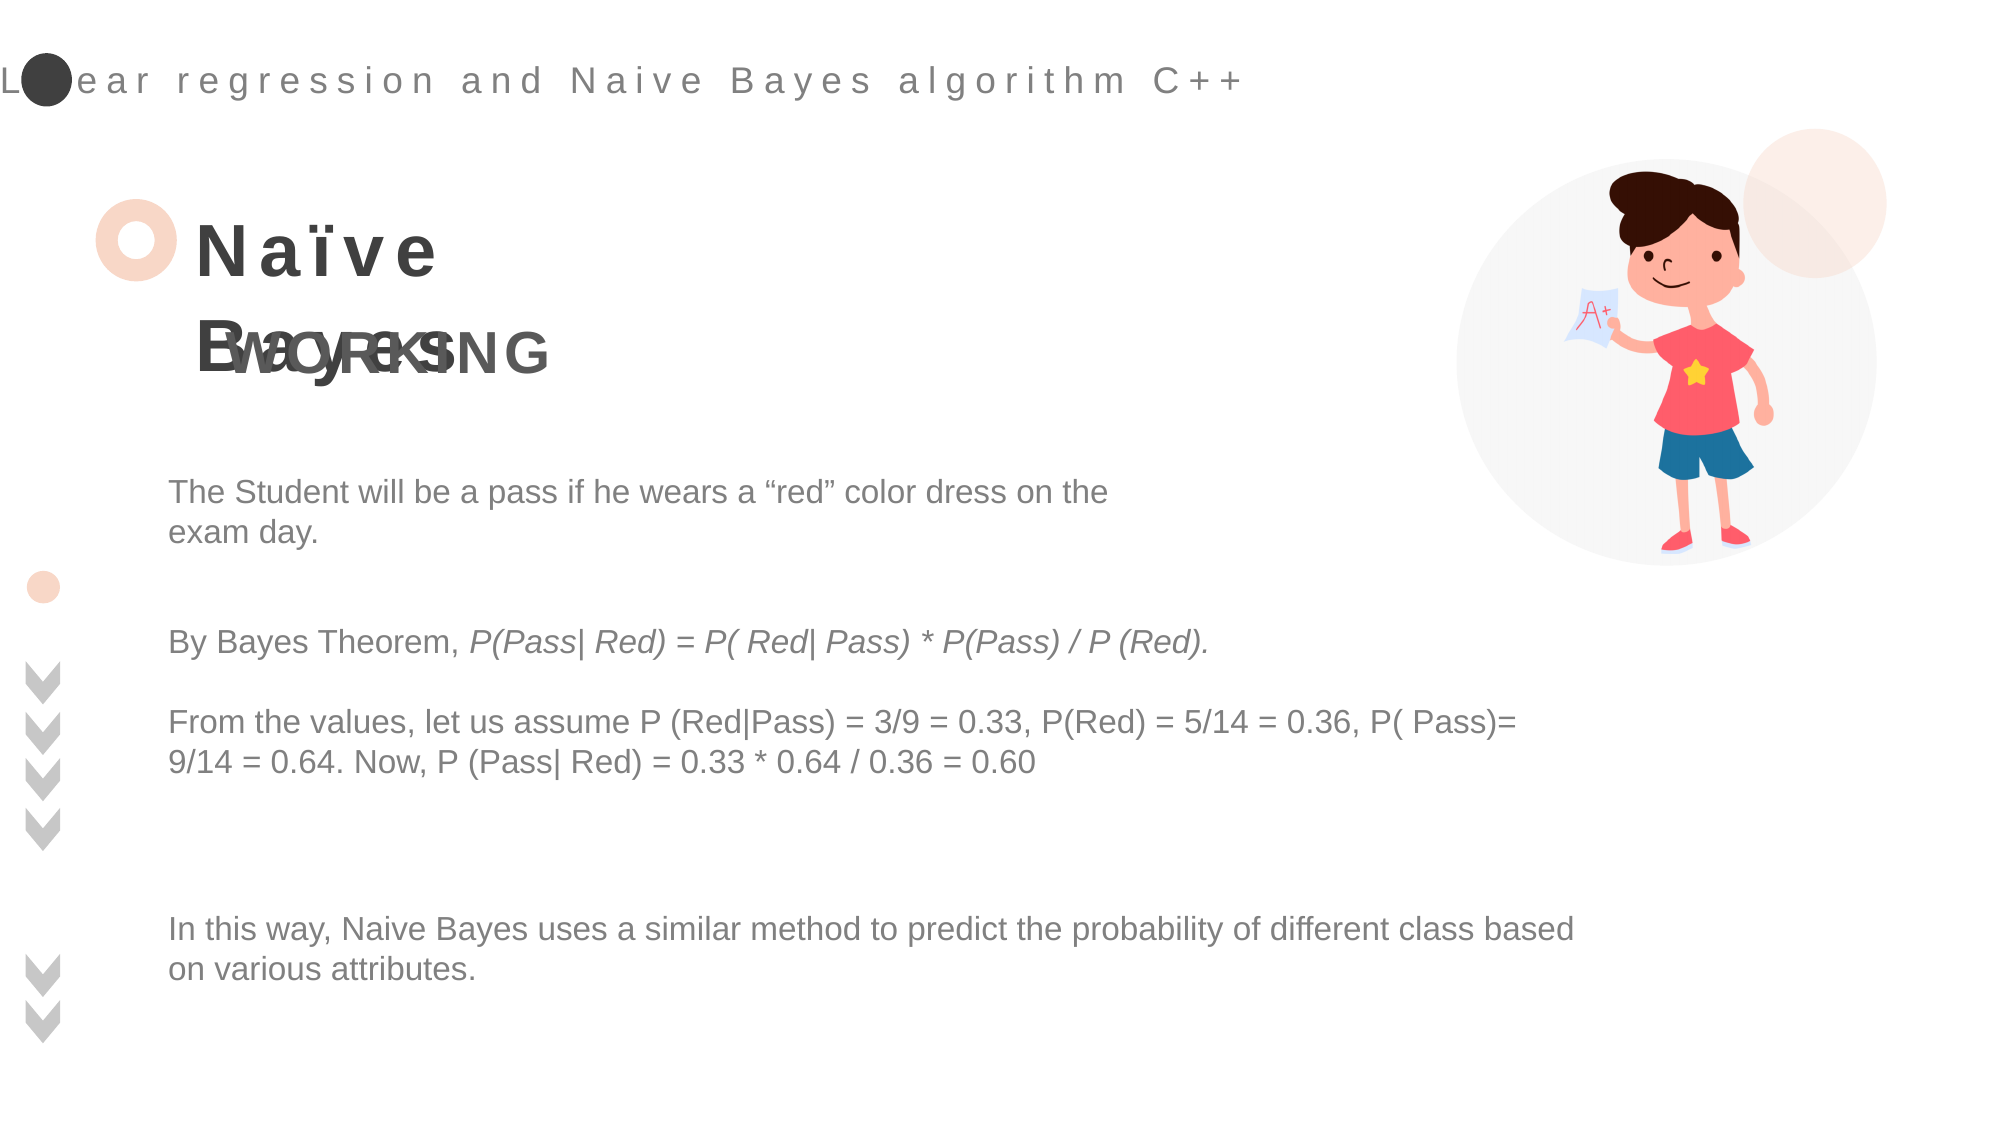

Linear regression and Naive Bayes algorithm C++

Naïve Bayes
WORKING

The Student will be a pass if he wears a “red” color dress on the exam day.

By Bayes Theorem, P(Pass| Red) = P( Red| Pass) * P(Pass) / P (Red).

From the values, let us assume P (Red|Pass) = 3/9 = 0.33, P(Red) = 5/14 = 0.36, P( Pass)= 9/14 = 0.64. Now, P (Pass| Red) = 0.33 * 0.64 / 0.36 = 0.60

In this way, Naive Bayes uses a similar method to predict the probability of different class based on various attributes.